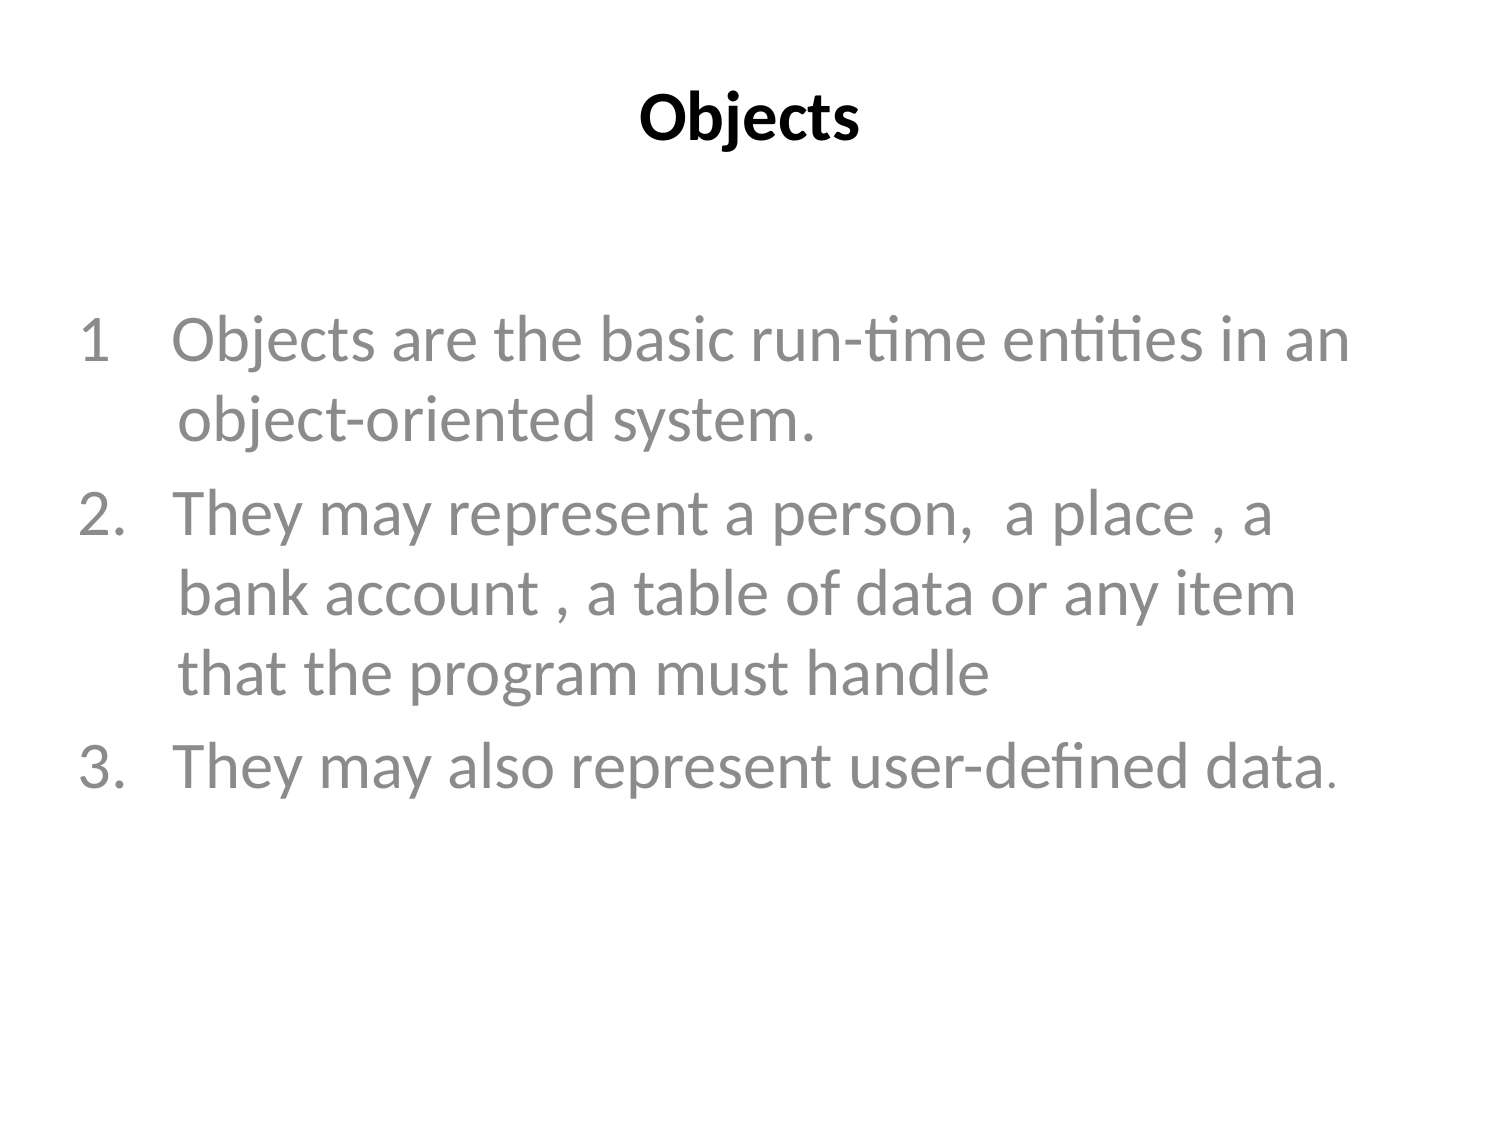

# Objects
1    Objects are the basic run-time entities in an object-oriented system.
2.   They may represent a person,  a place , a bank account , a table of data or any item that the program must handle
3.   They may also represent user-defined data.